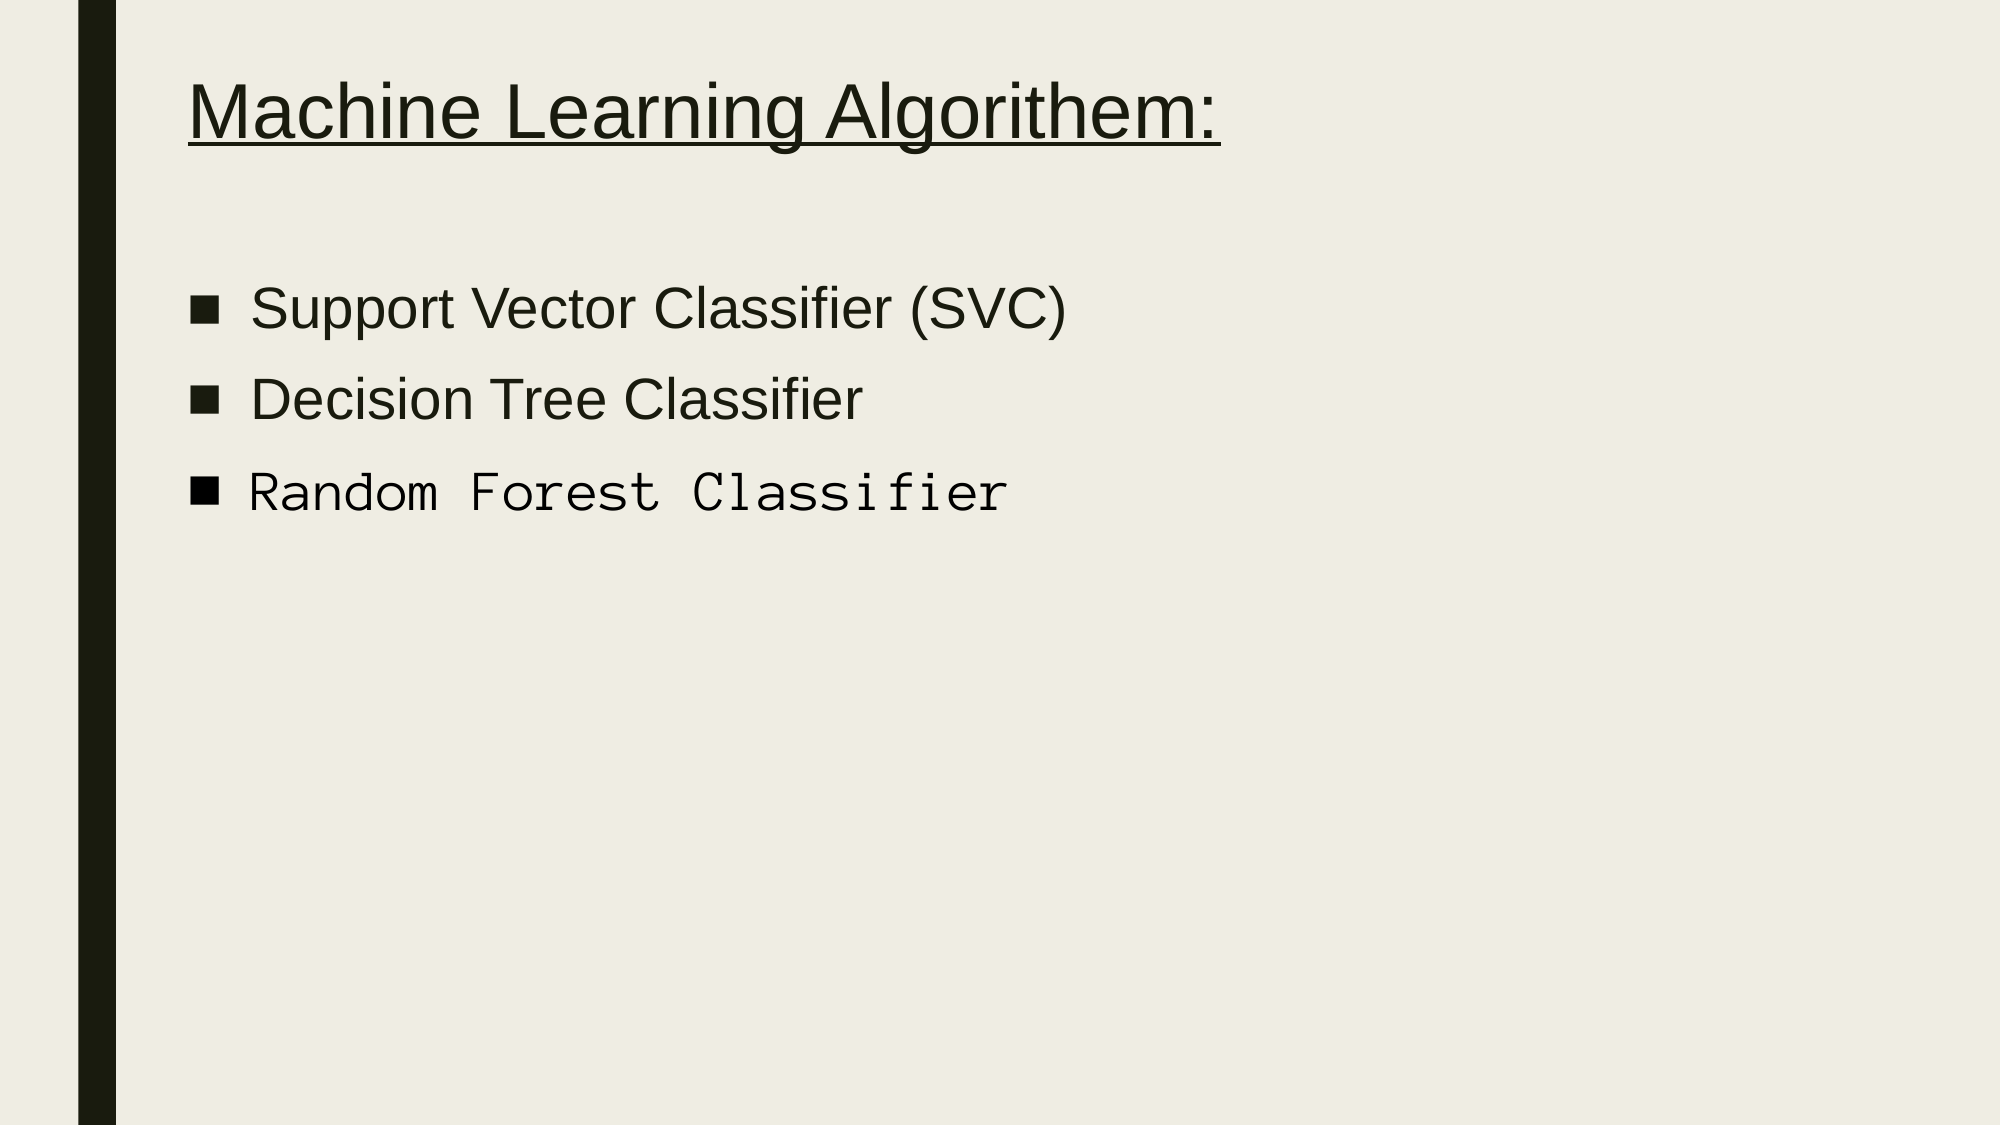

# Machine Learning Algorithem:
Support Vector Classifier (SVC)
Decision Tree Classifier
Random Forest Classifier